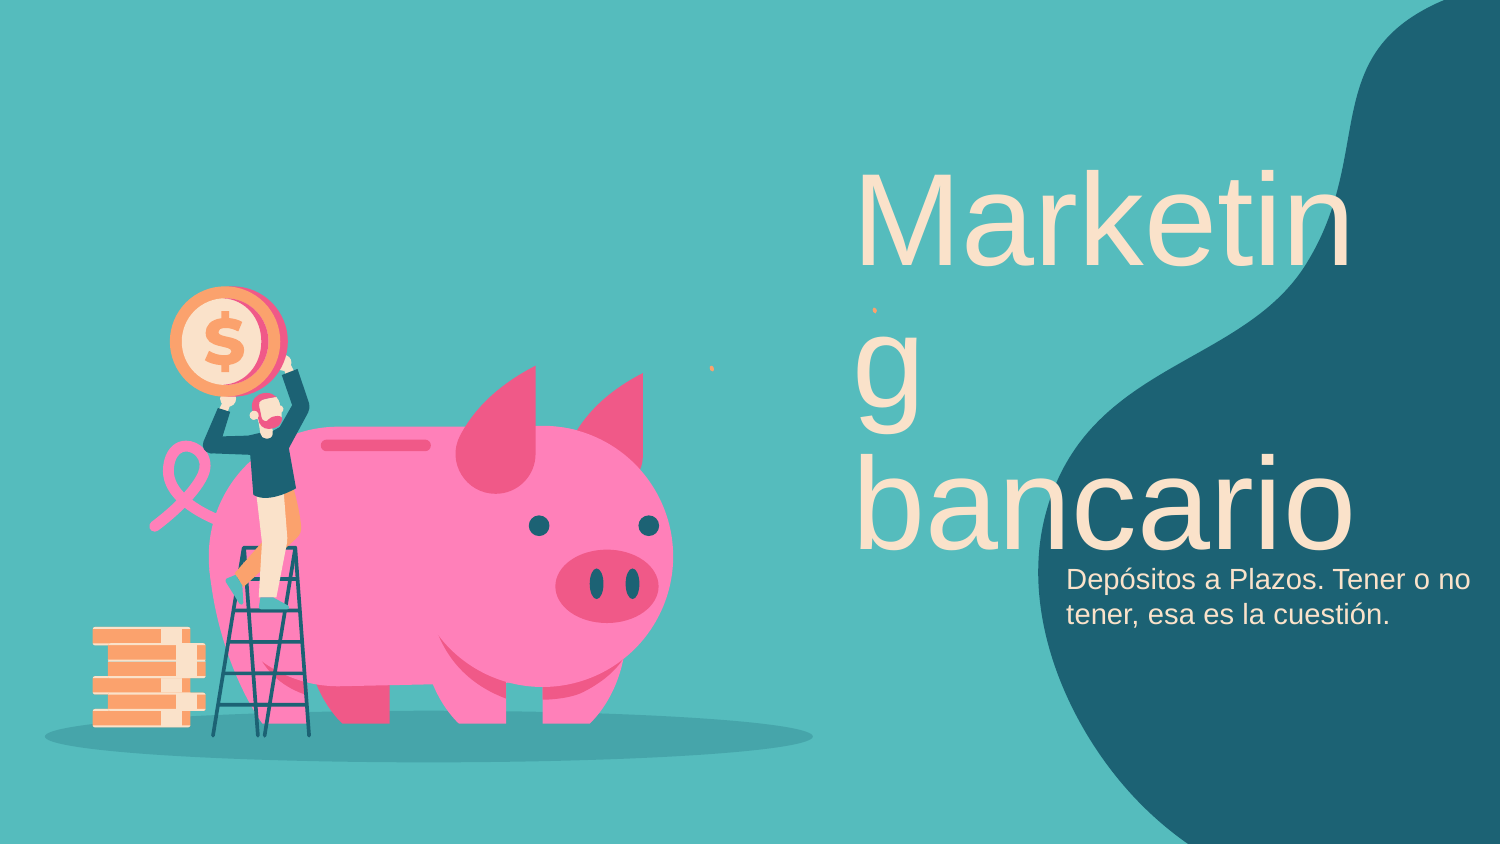

# Marketing bancario

Depósitos a Plazos. Tener o no tener, esa es la cuestión.